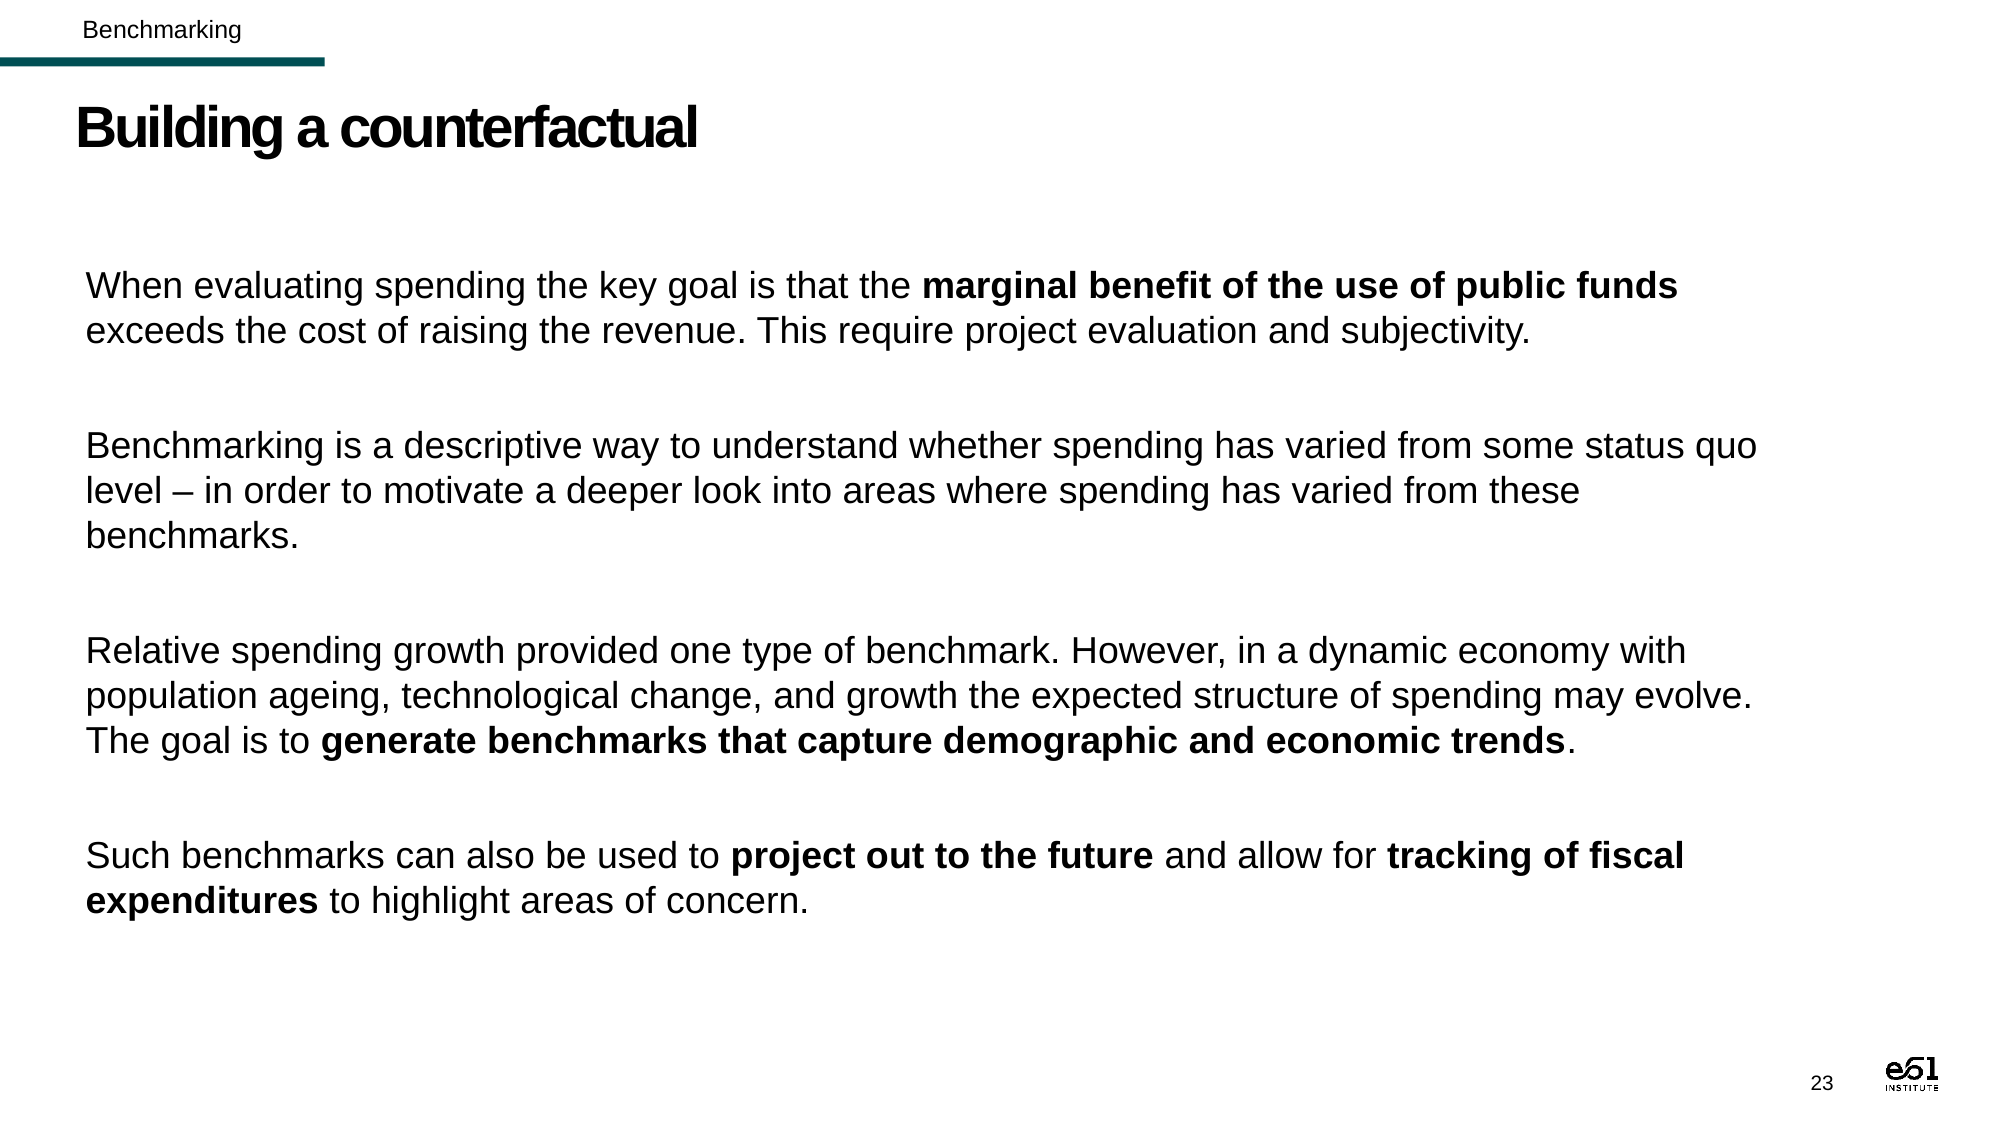

Benchmarking
# Building a counterfactual
When evaluating spending the key goal is that the marginal benefit of the use of public funds exceeds the cost of raising the revenue. This require project evaluation and subjectivity.

Benchmarking is a descriptive way to understand whether spending has varied from some status quo level – in order to motivate a deeper look into areas where spending has varied from these benchmarks.

Relative spending growth provided one type of benchmark. However, in a dynamic economy with population ageing, technological change, and growth the expected structure of spending may evolve. The goal is to generate benchmarks that capture demographic and economic trends.

Such benchmarks can also be used to project out to the future and allow for tracking of fiscal expenditures to highlight areas of concern.
23